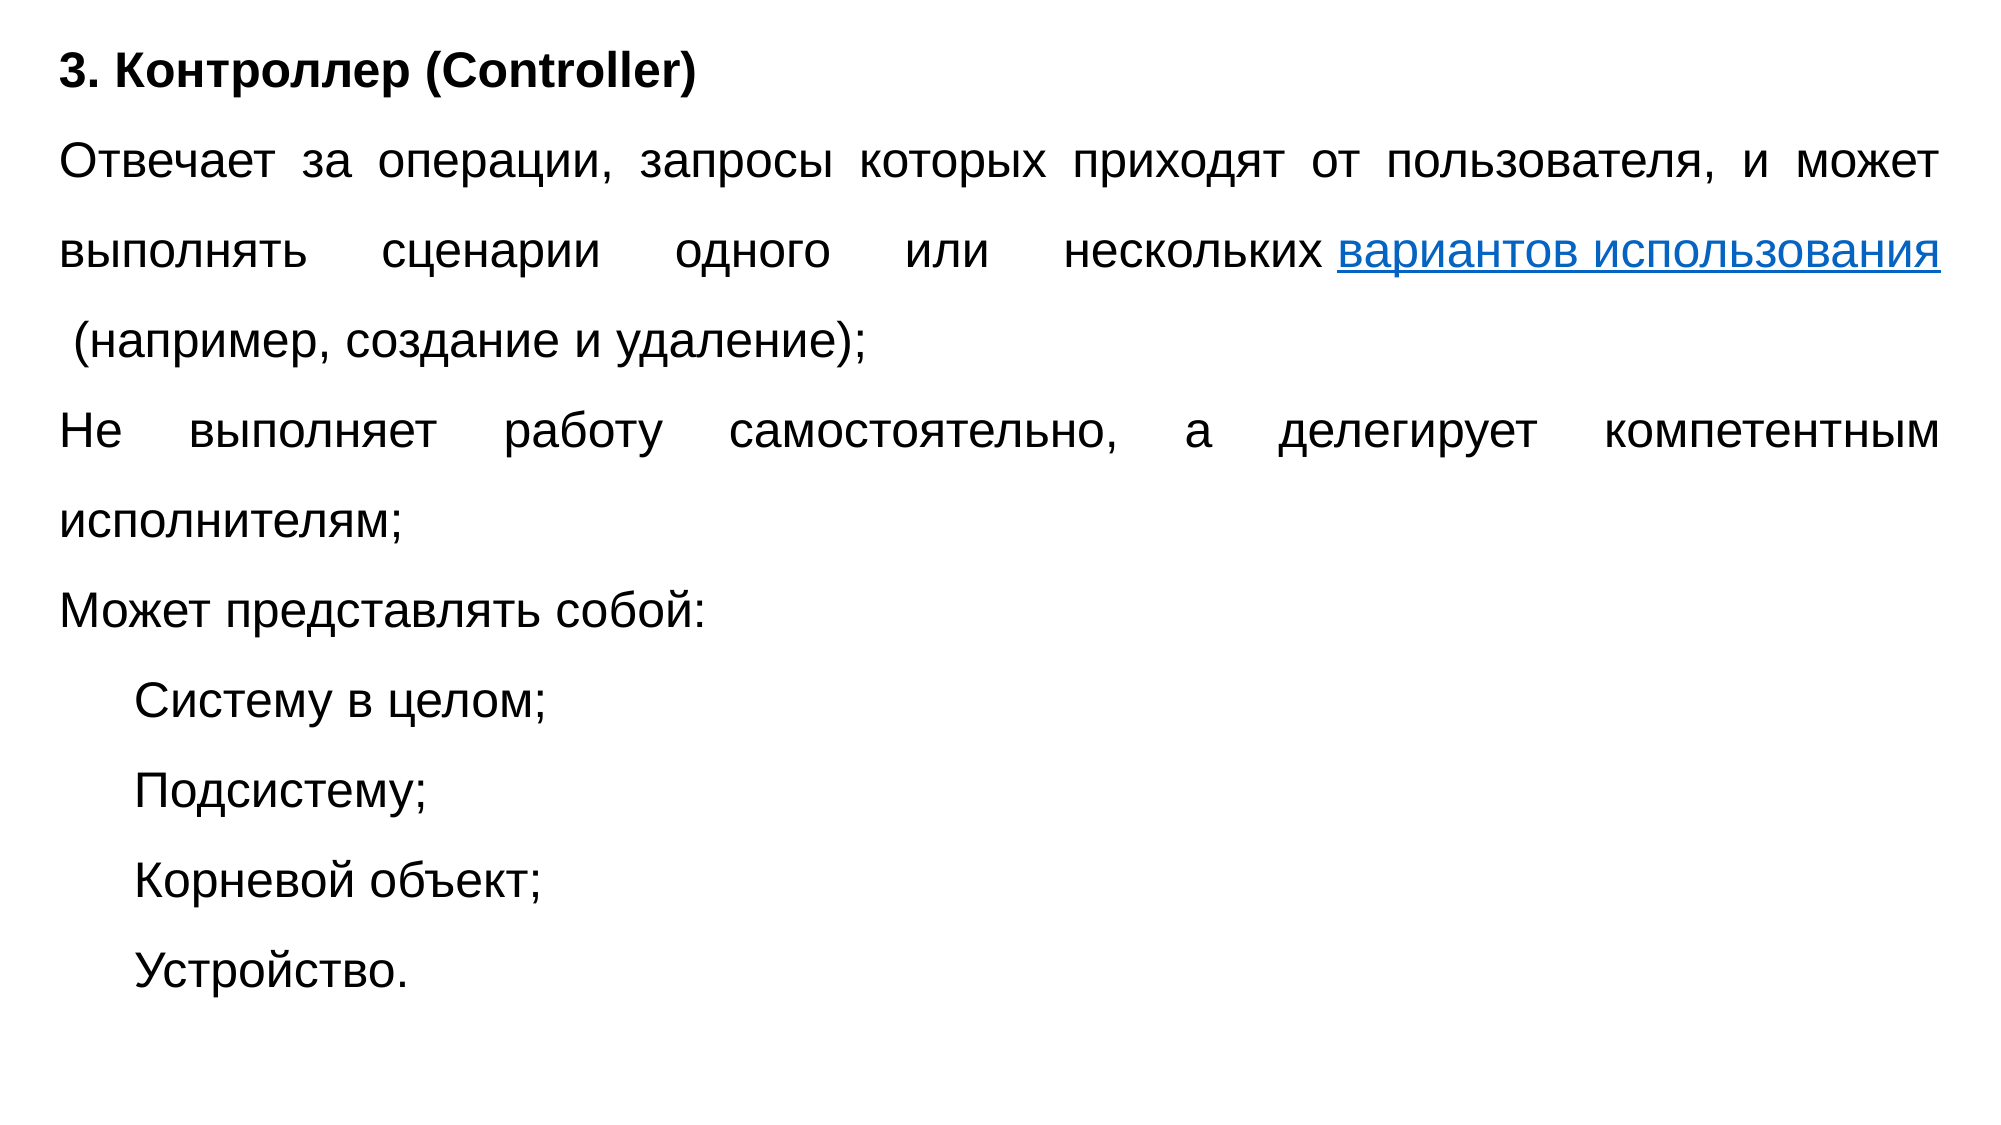

3. Контроллер (Controller)
Отвечает за операции, запросы которых приходят от пользователя, и может выполнять сценарии одного или нескольких вариантов использования (например, создание и удаление);
Не выполняет работу самостоятельно, а делегирует компетентным исполнителям;
Может представлять собой:
Систему в целом;
Подсистему;
Корневой объект;
Устройство.